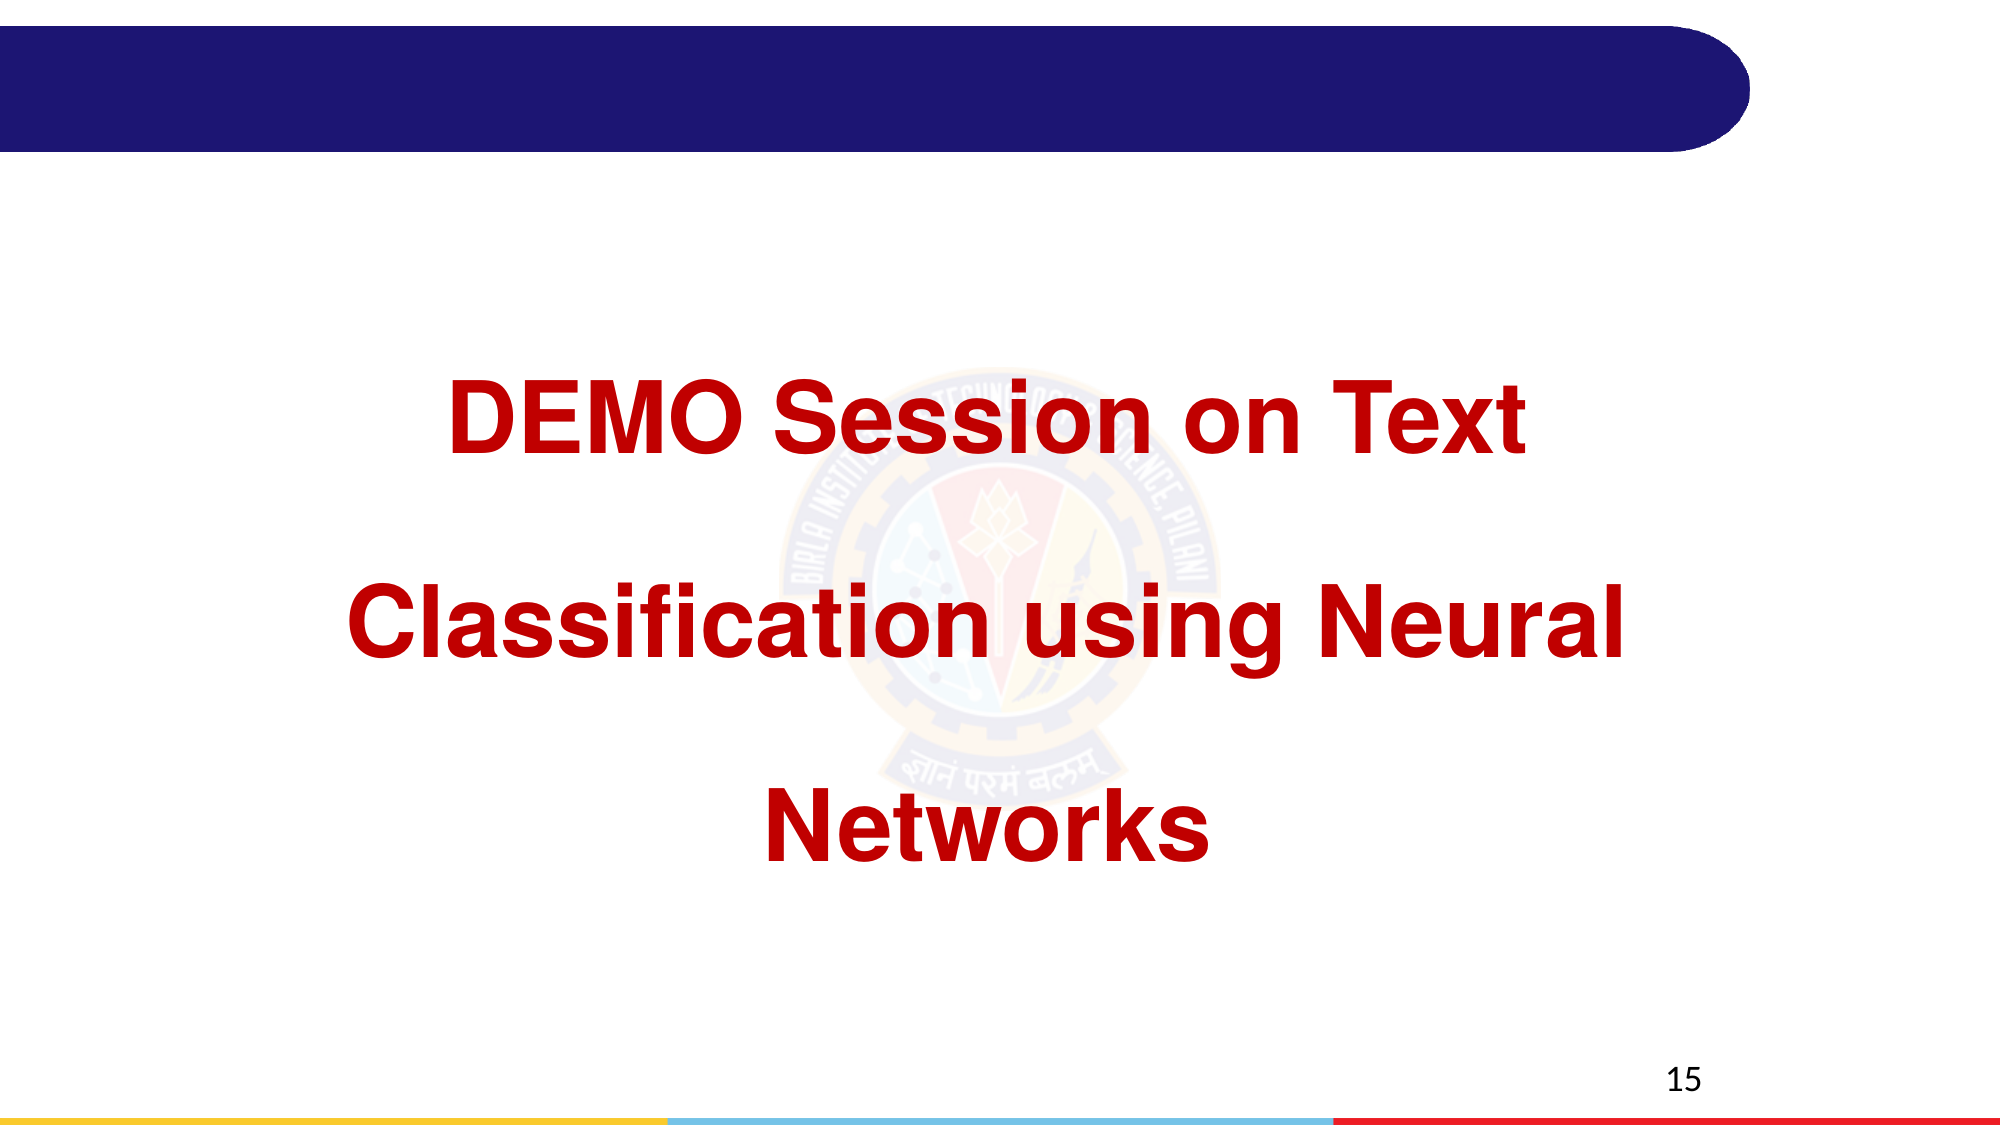

DEMO Session on Text Classification using Neural Networks
15